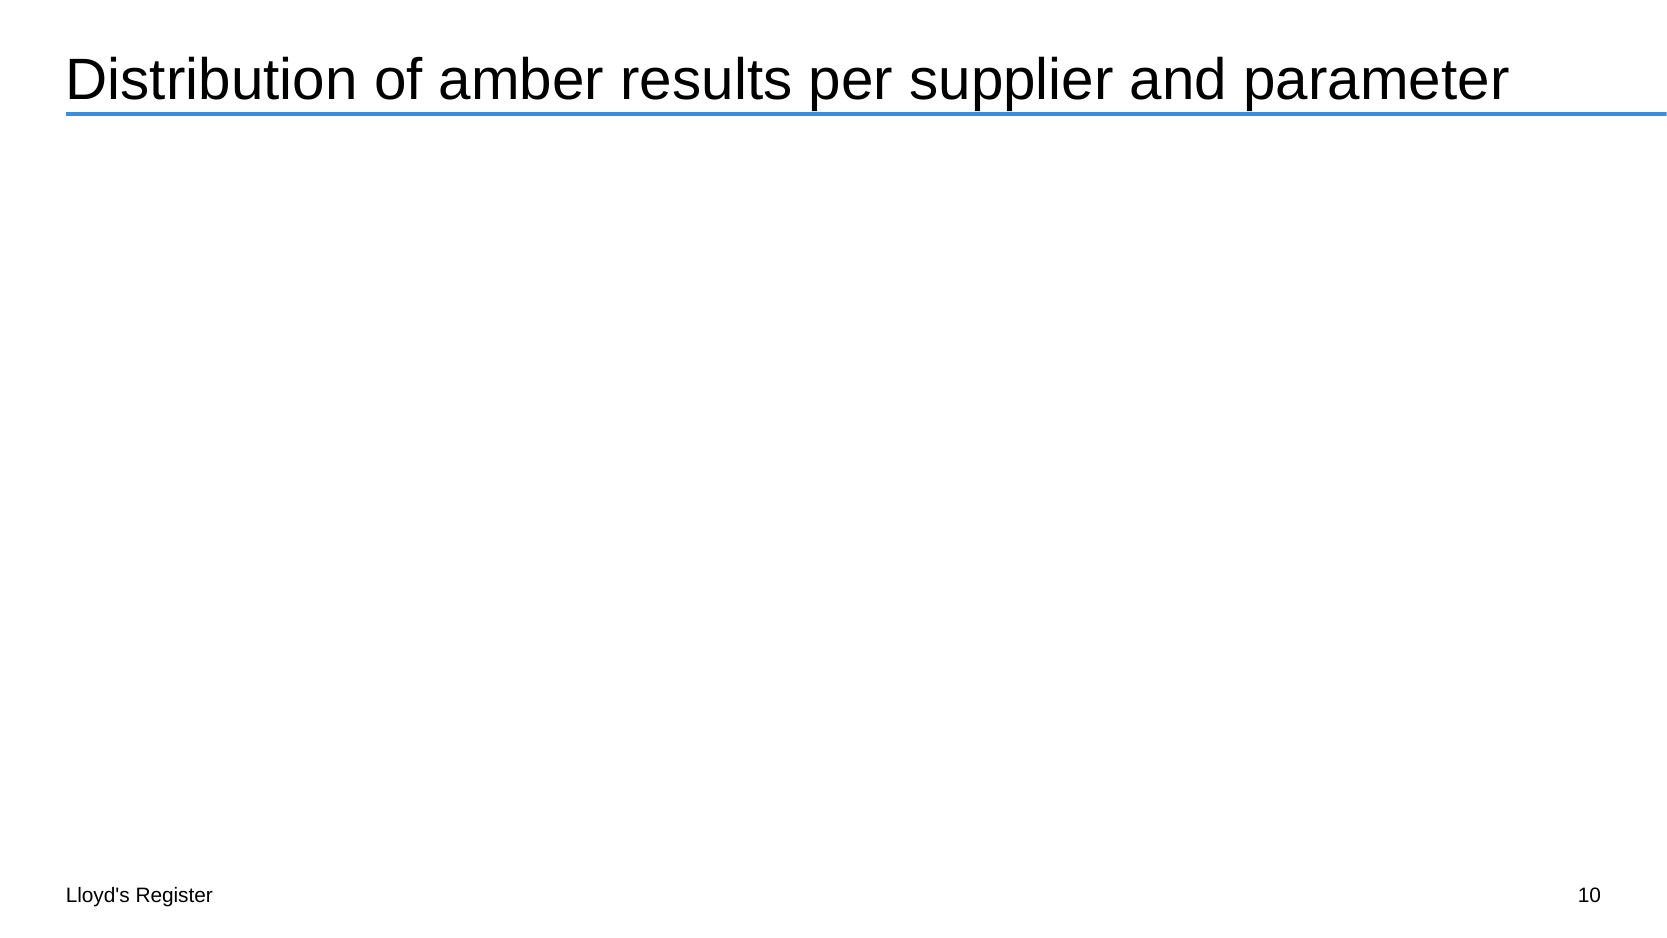

# Distribution of amber results per supplier and parameter
Lloyd's Register
10